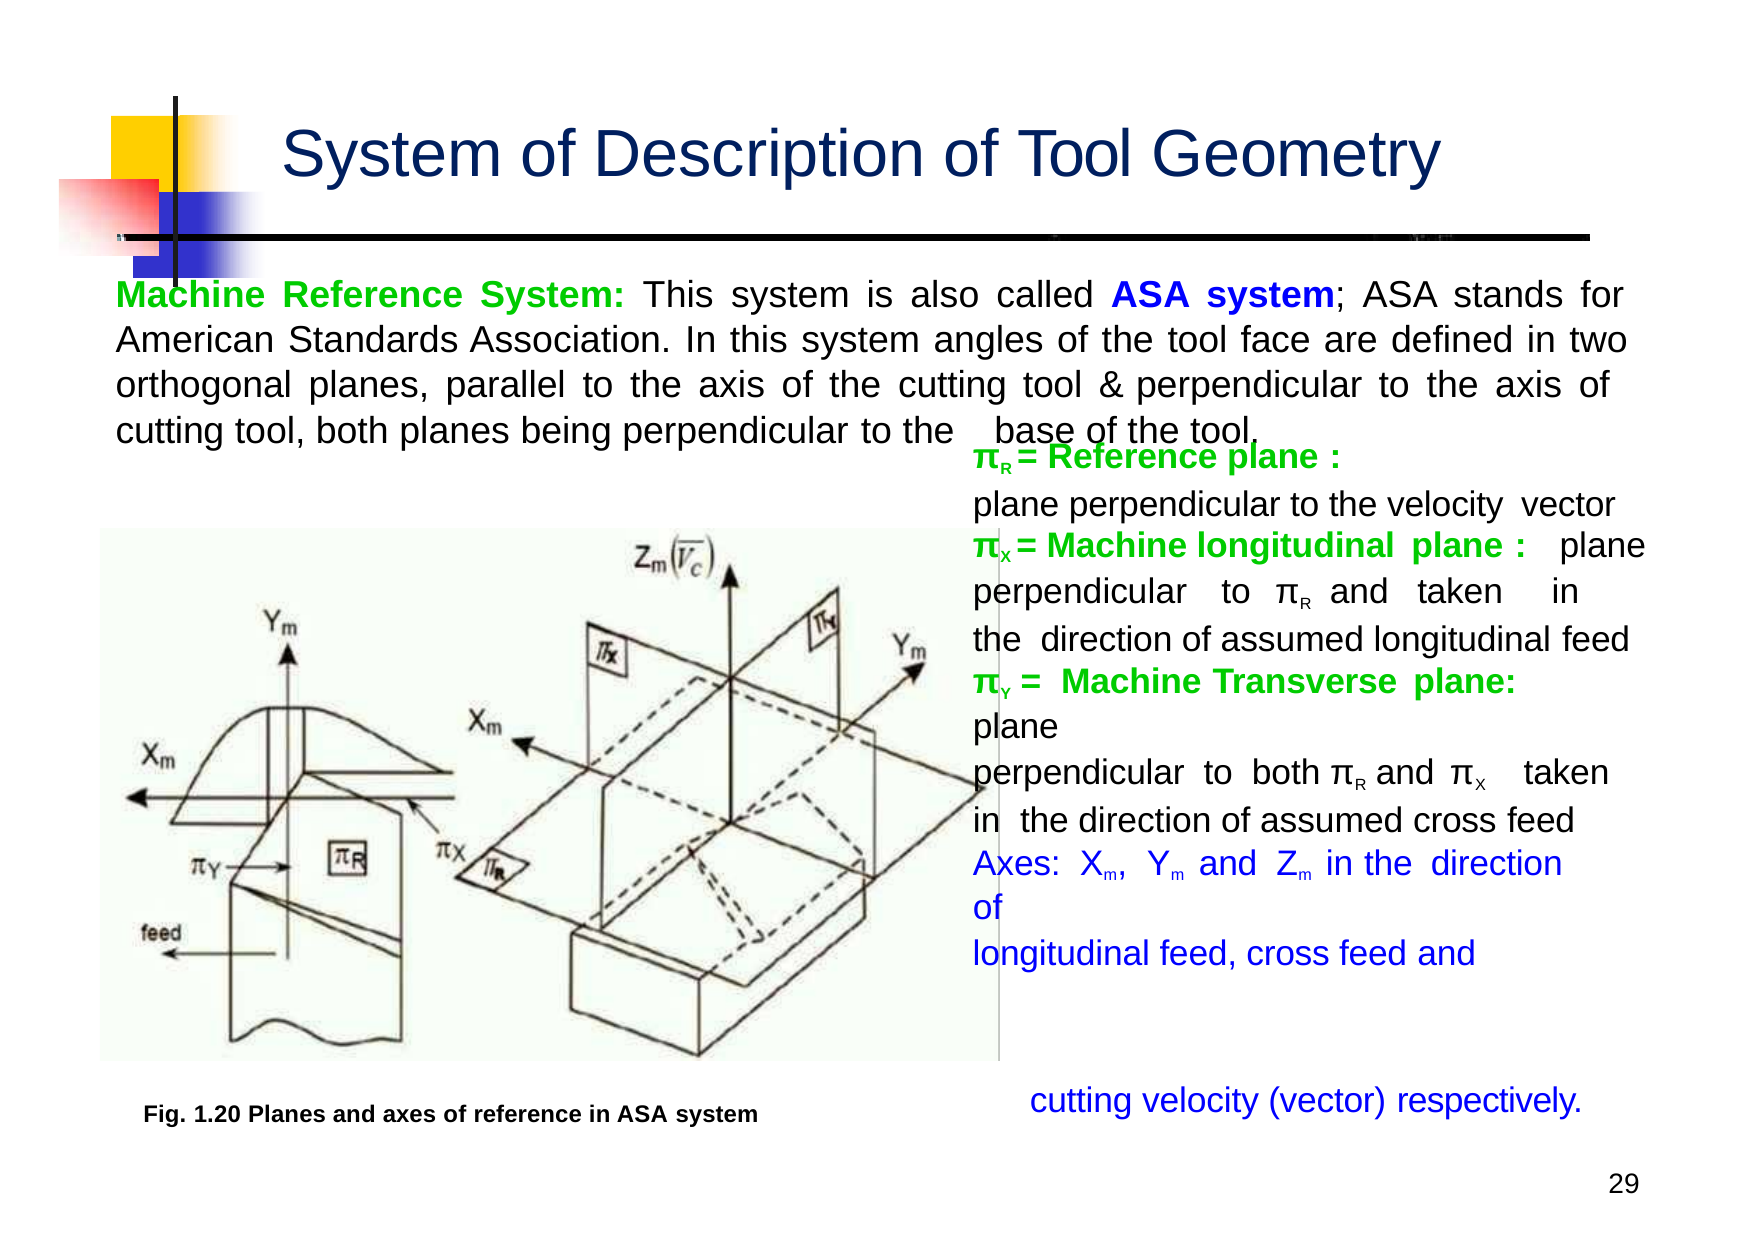

# System of Description of Tool Geometry
Machine Reference System: This system is also called ASA system; ASA stands for  American Standards Association. In this system angles of the tool face are defined in two  orthogonal planes, parallel to the axis of the cutting tool & perpendicular to the axis of
cutting tool, both planes being perpendicular to the	base of the tool.
πR = Reference plane :
plane perpendicular to the velocity vector
πX = Machine longitudinal plane :	plane

perpendicular	to	πR    and	taken	in	the  direction of assumed longitudinal feed
πY  =  Machine Transverse plane:	plane
perpendicular  to  both πR  and πX	taken in  the direction of assumed cross feed
Axes:  Xm,  Ym   and  Zm   in the direction	of
longitudinal feed, cross feed and
cutting velocity (vector) respectively.
Fig. 1.20 Planes and axes of reference in ASA system
29